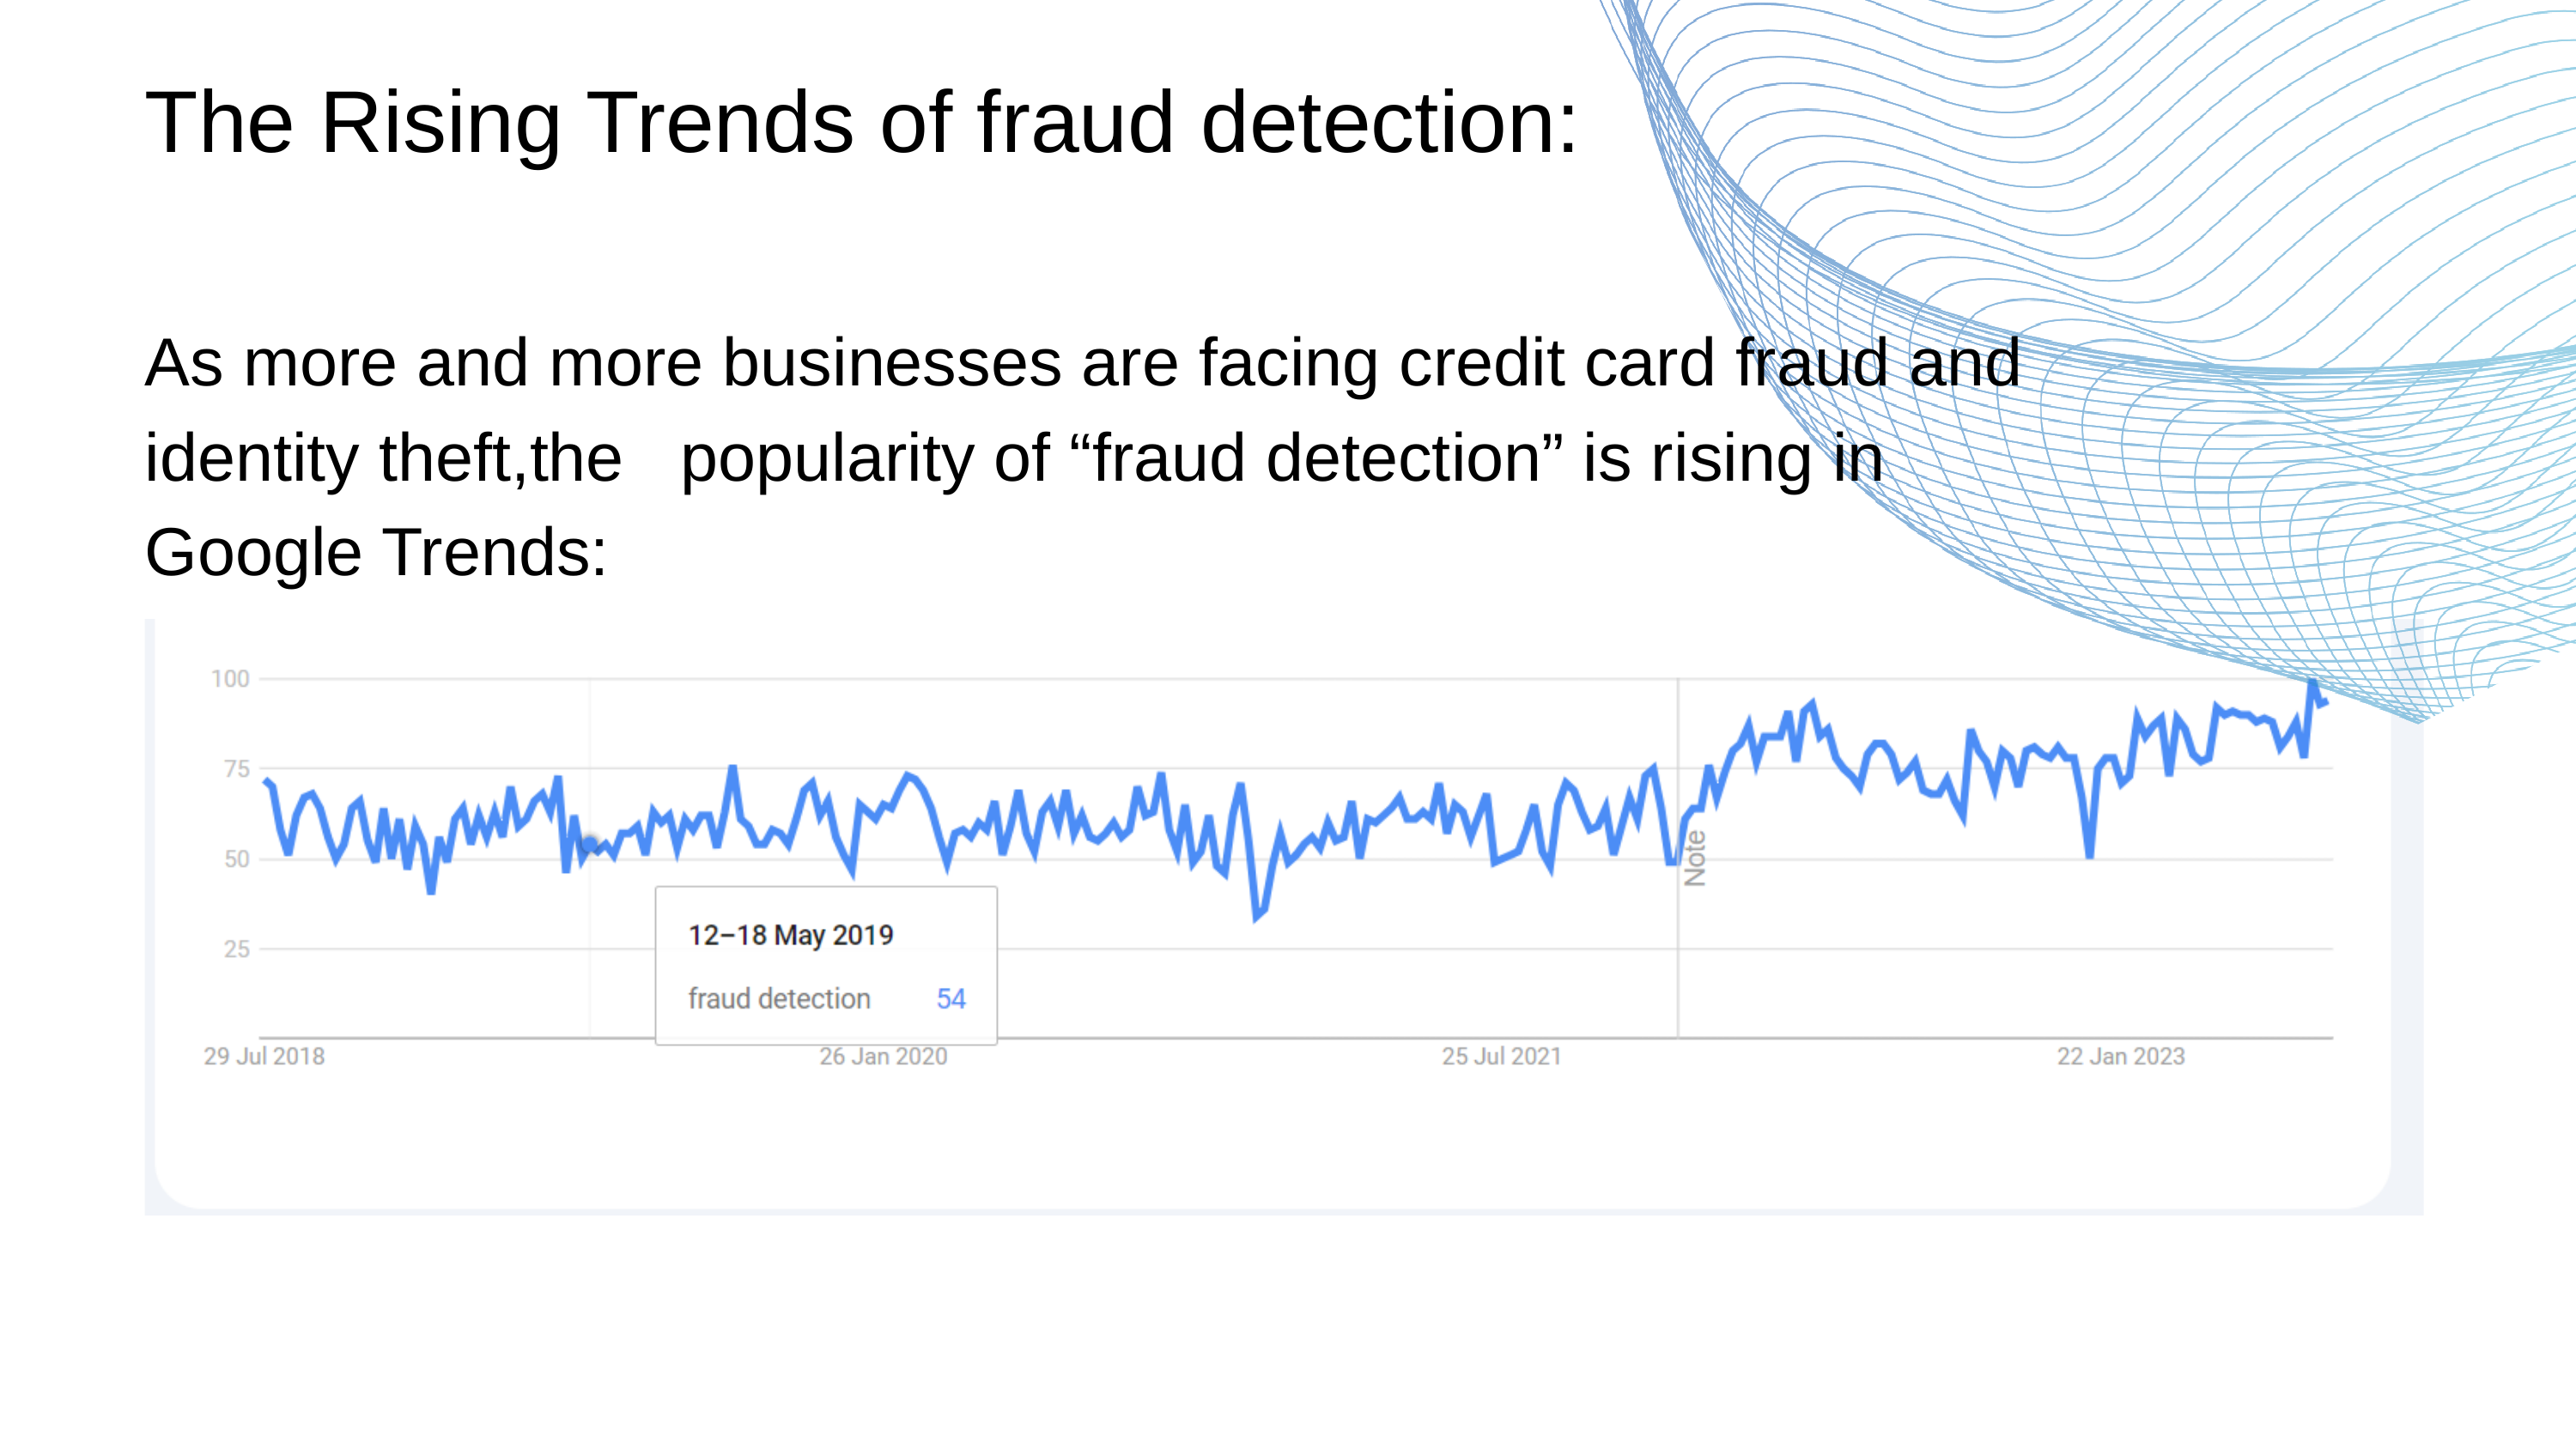

The Rising Trends of fraud detection:

As more and more businesses are facing credit card fraud and
identity theft,the   popularity of “fraud detection” is rising in
Google Trends: